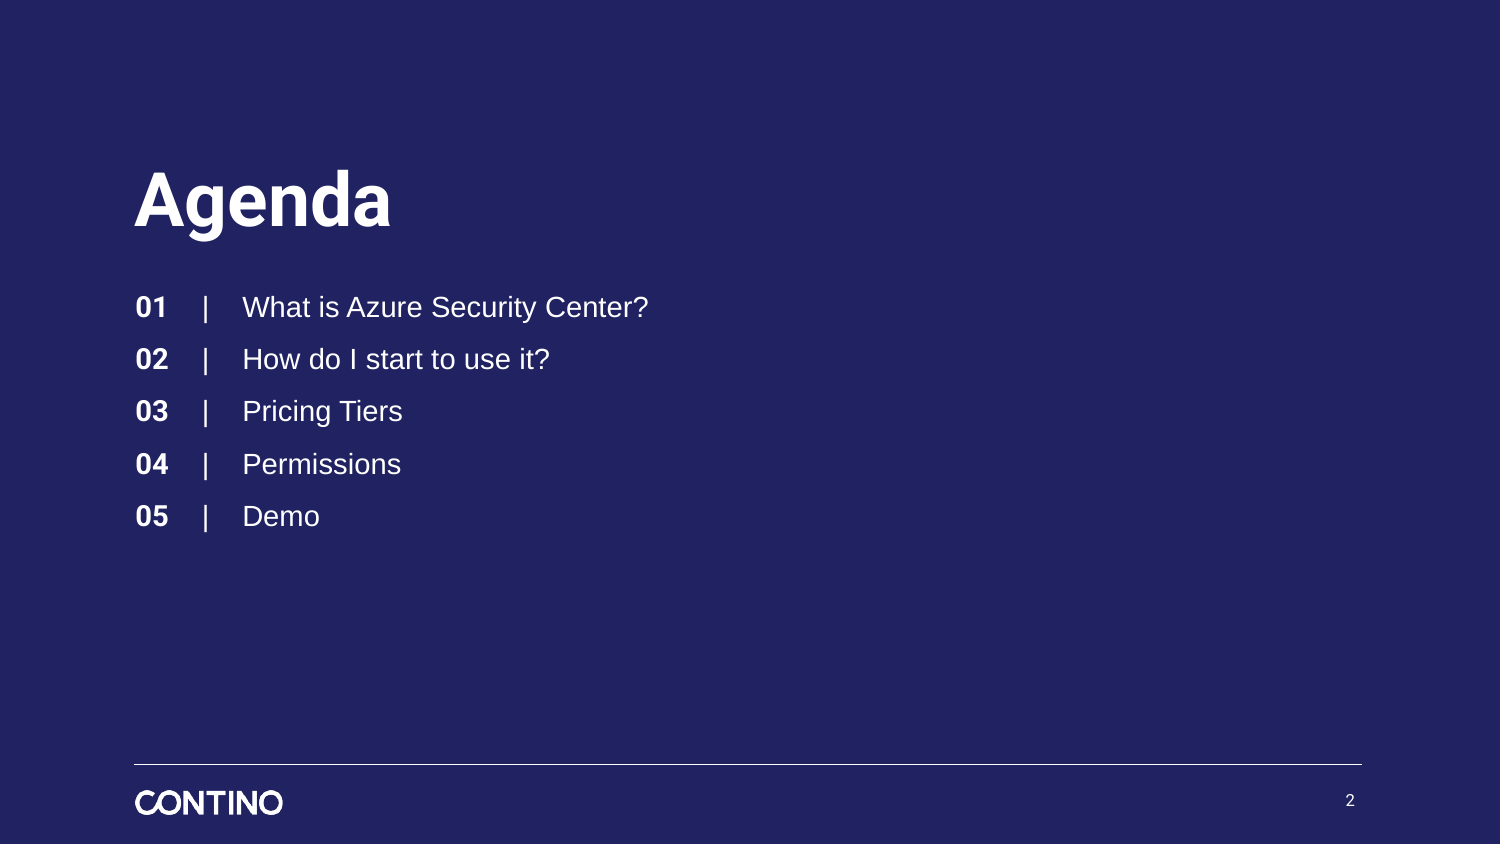

Agenda
01    |    What is Azure Security Center?
02    |    How do I start to use it?
03    |    Pricing Tiers
04    |    Permissions
05    |    Demo

2